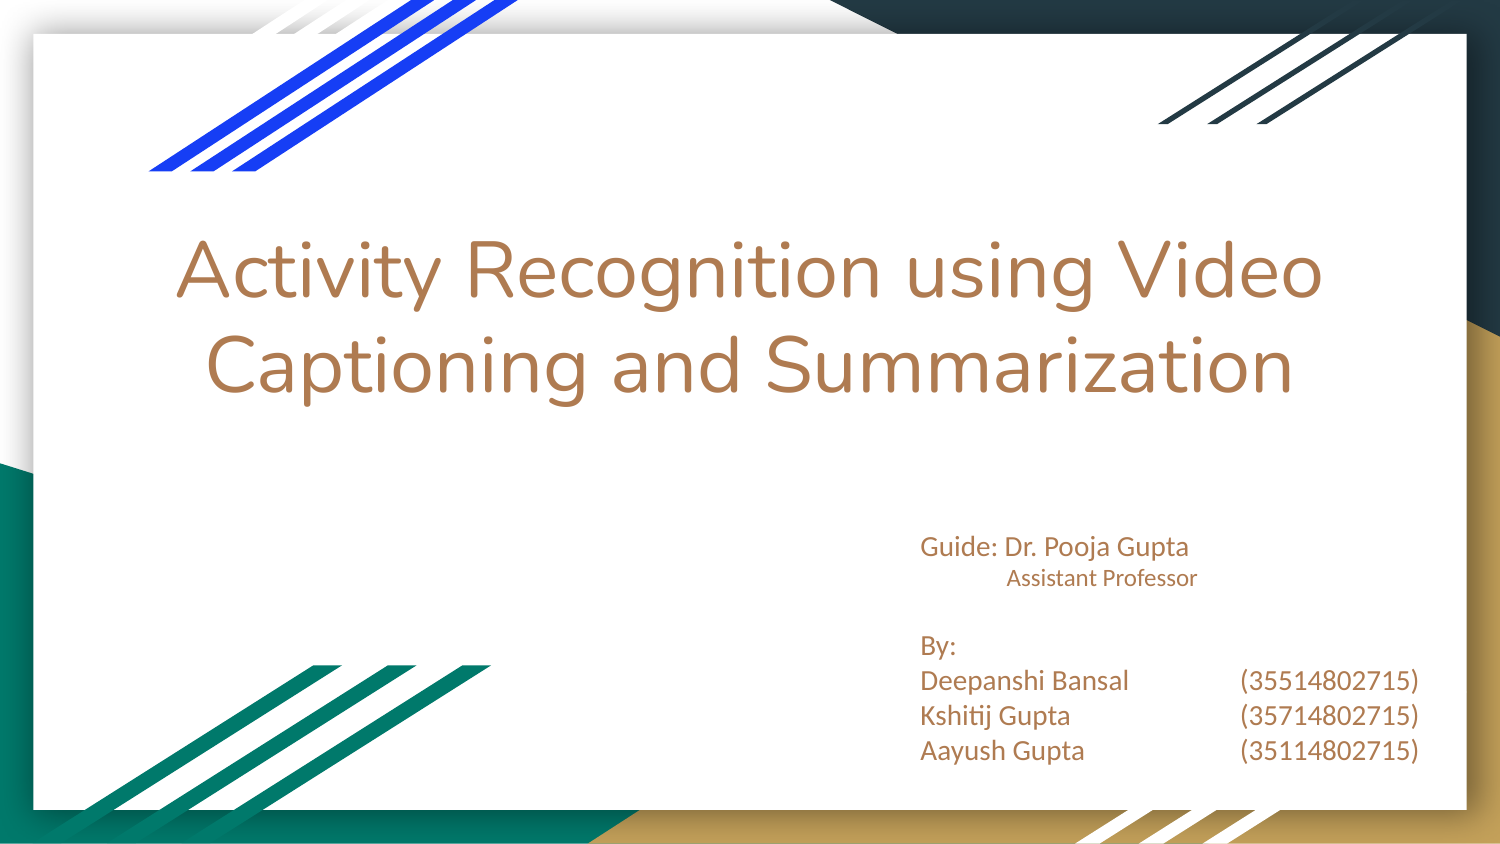

# Activity Recognition using Video Captioning and Summarization
Guide: Dr. Pooja Gupta
               Assistant Professor

By:
Deepanshi Bansal 	   (35514802715)
Kshitij Gupta	   (35714802715)
Aayush Gupta	   (35114802715)